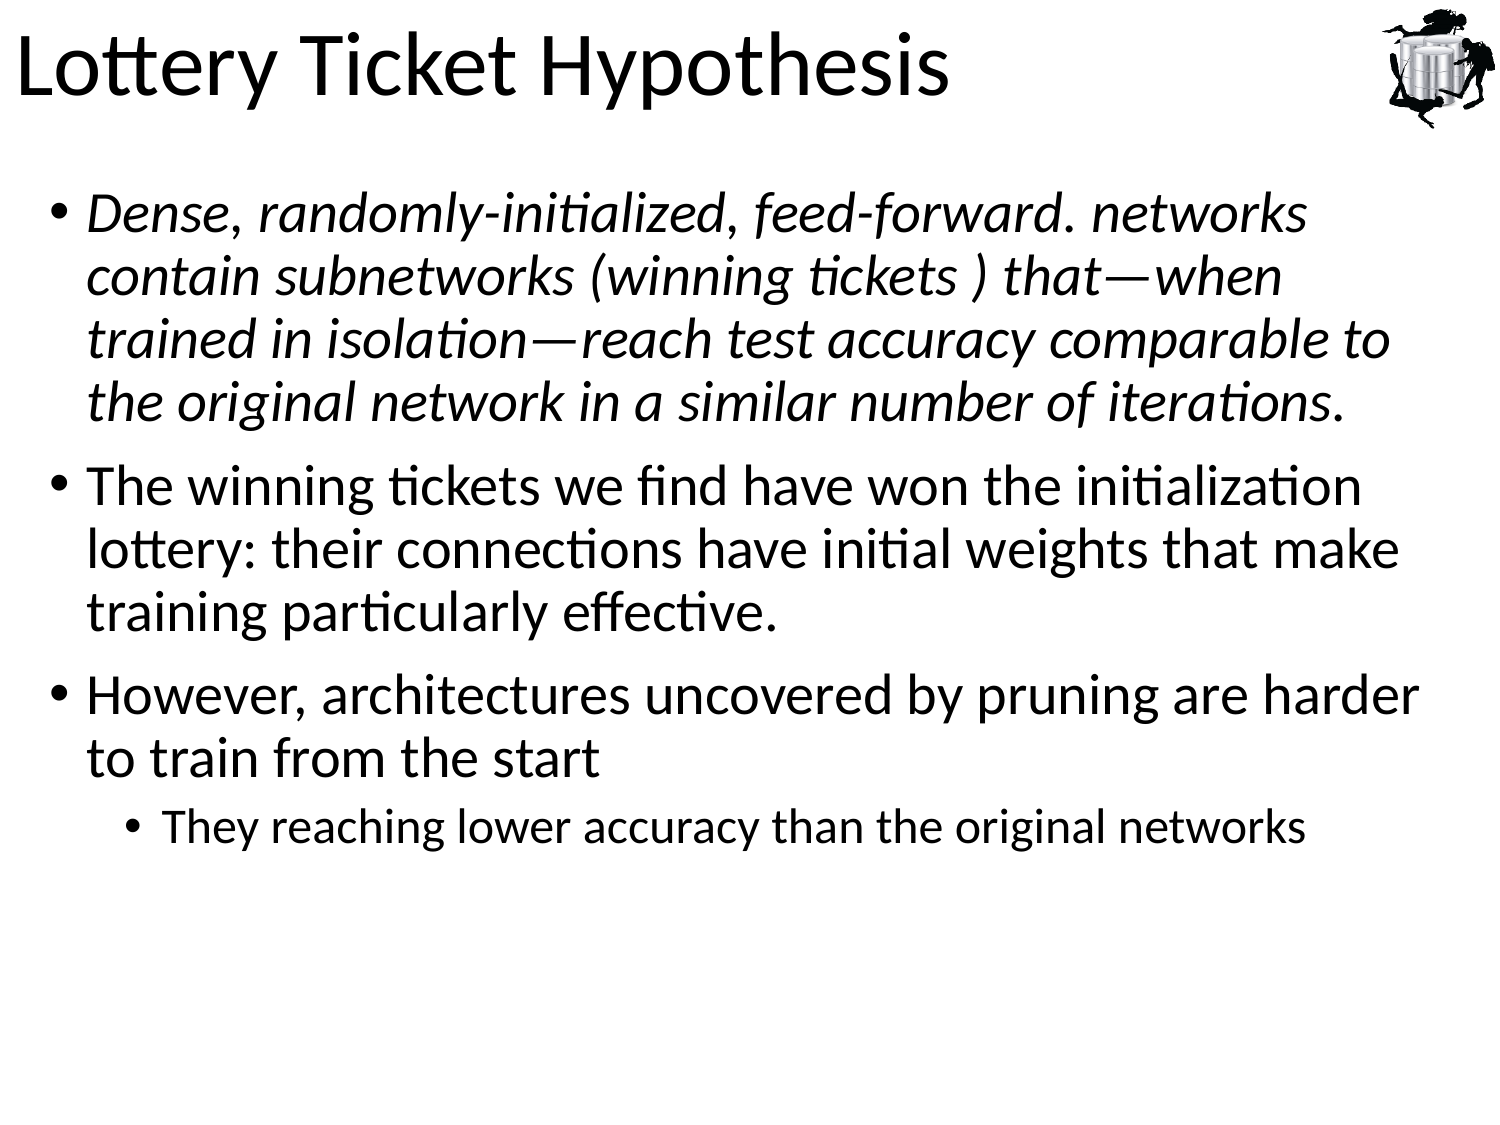

# Lottery Ticket Hypothesis
Dense, randomly-initialized, feed-forward. networks contain subnetworks (winning tickets ) that—when trained in isolation—reach test accuracy comparable to the original network in a similar number of iterations.
The winning tickets we find have won the initialization lottery: their connections have initial weights that make training particularly effective.
However, architectures uncovered by pruning are harder to train from the start
They reaching lower accuracy than the original networks